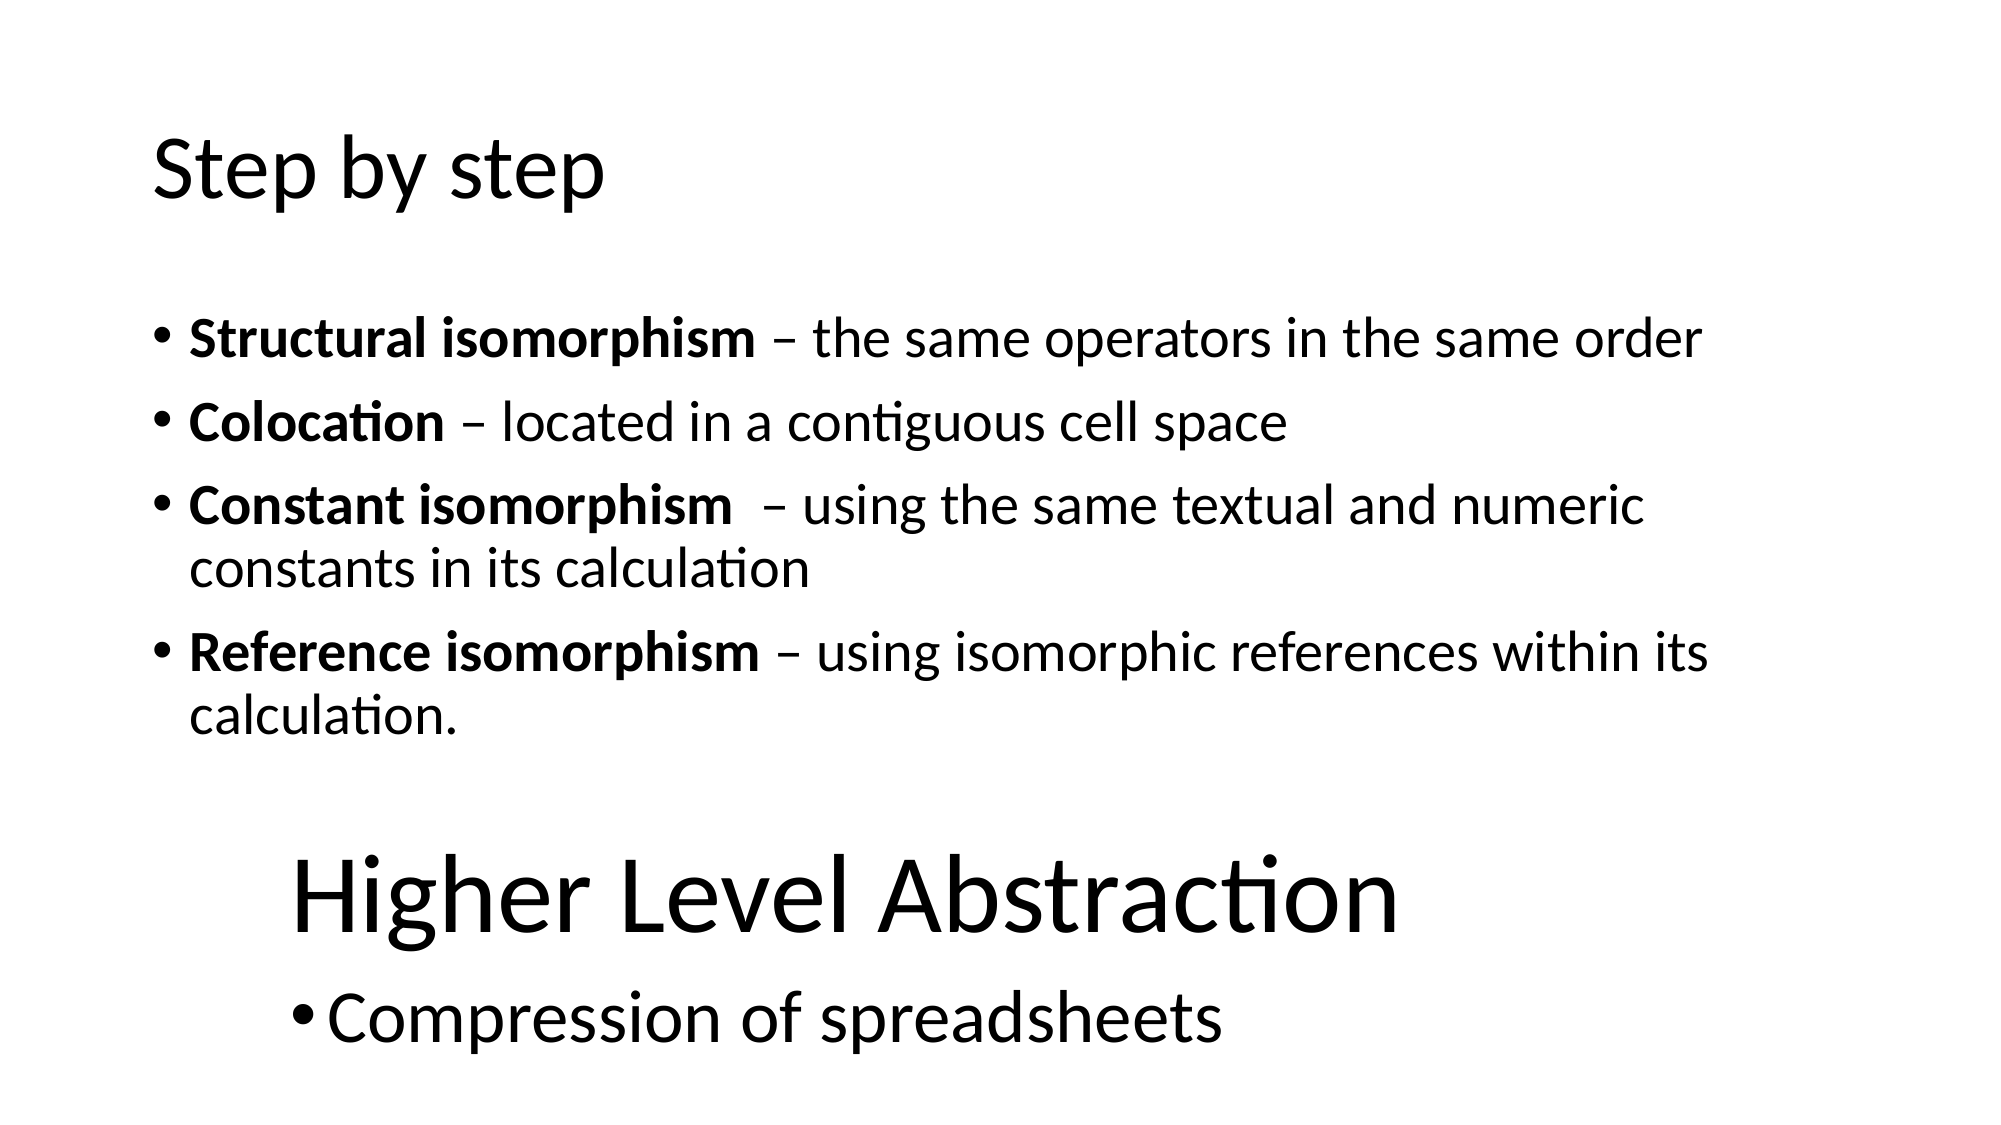

# Step by step
Structural isomorphism – the same operators in the same order
Colocation – located in a contiguous cell space
Constant isomorphism  – using the same textual and numeric constants in its calculation
Reference isomorphism – using isomorphic references within its calculation.

Higher Level Abstraction
Compression of spreadsheets